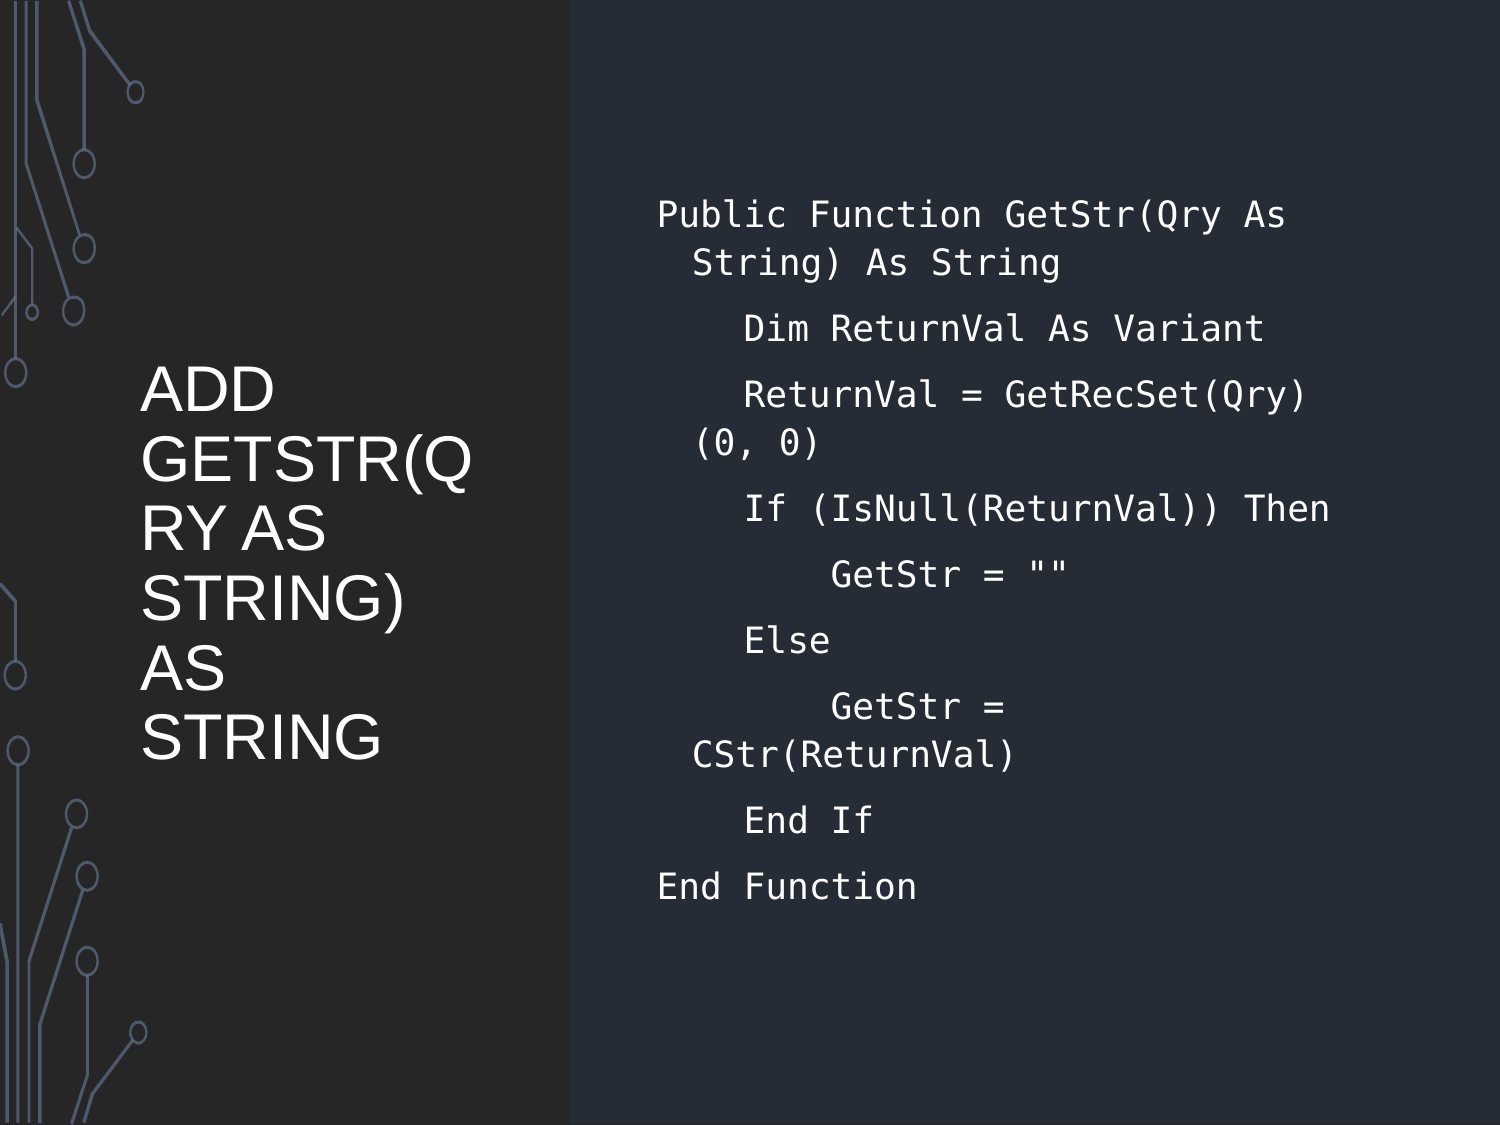

# Add GetStr(qry as string) as string
Public Function GetStr(Qry As String) As String
    Dim ReturnVal As Variant
    ReturnVal = GetRecSet(Qry)(0, 0)
    If (IsNull(ReturnVal)) Then
        GetStr = ""
    Else
        GetStr = CStr(ReturnVal)
    End If
End Function